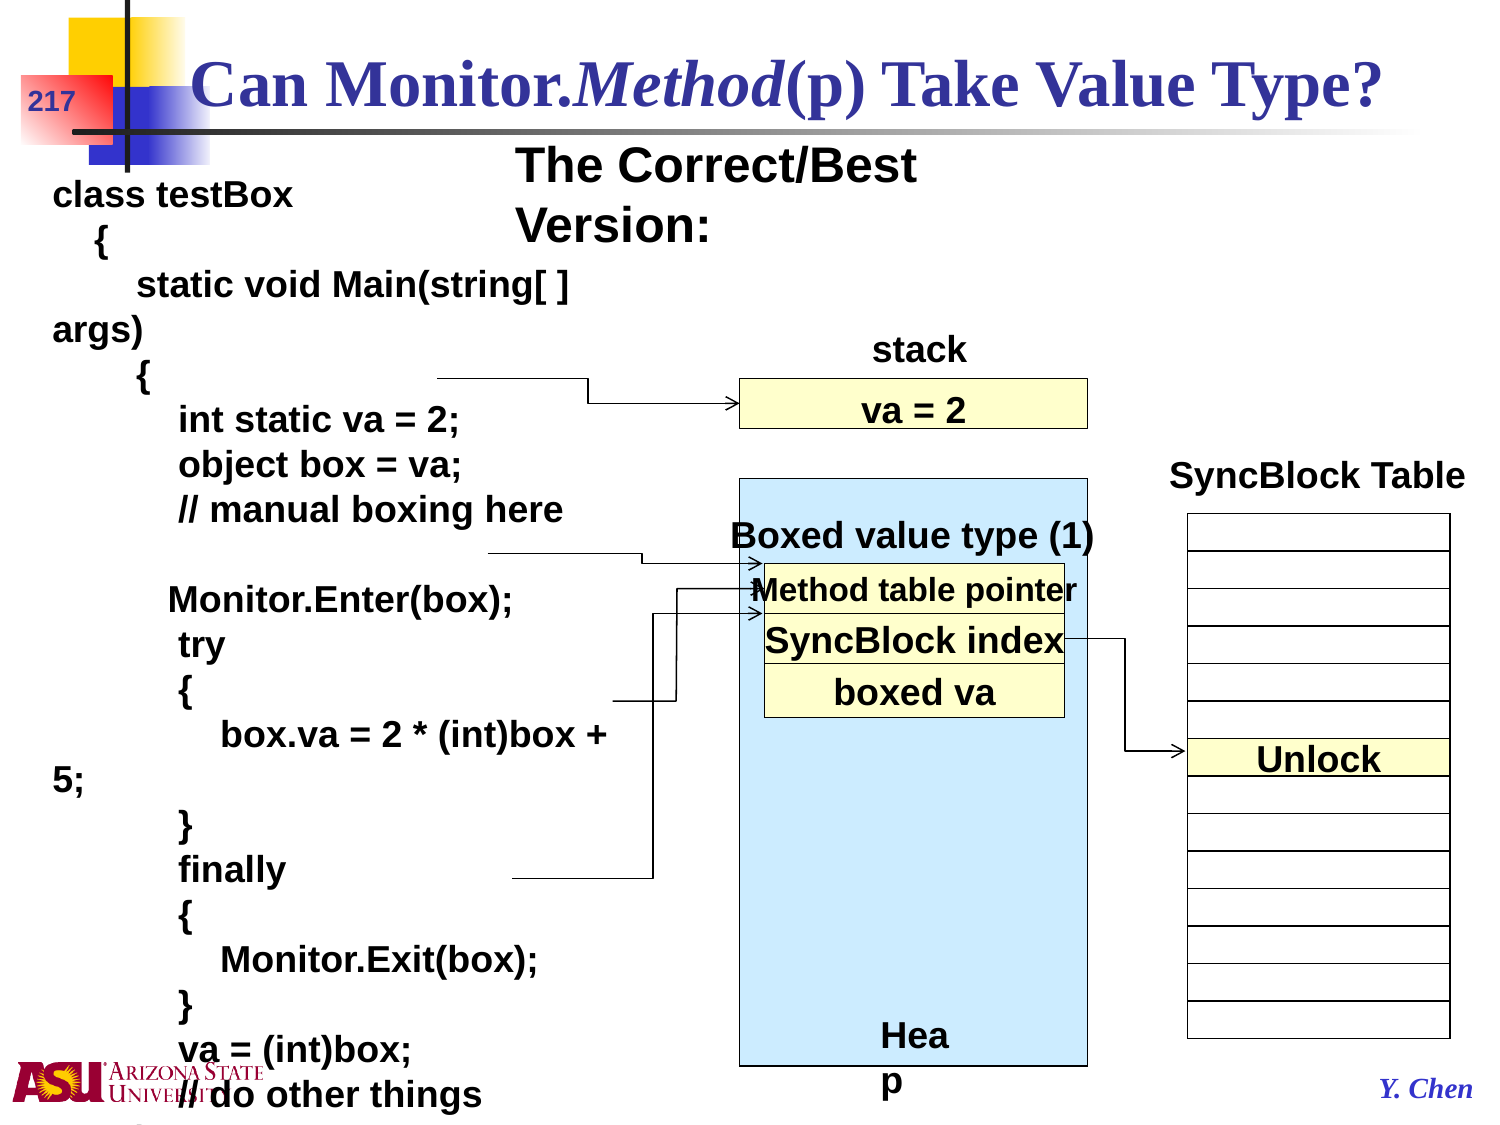

# Can Monitor.Method(p) Take Value Type?
217
The Correct/Best Version:
class testBox
    {
        static void Main(string[ ] args)
        {
            int static va = 2;
            object box = va;
            // manual boxing here

           Monitor.Enter(box);
            try
            {
                box.va = 2 * (int)box + 5;
            }
            finally
            {
                Monitor.Exit(box);
            }
            va = (int)box;
            // do other things
        }
}
stack
va = 2
SyncBlock Table

Boxed value type (1)

Method table pointer

SyncBlock index

boxed va

Lock
Unlock

Heap